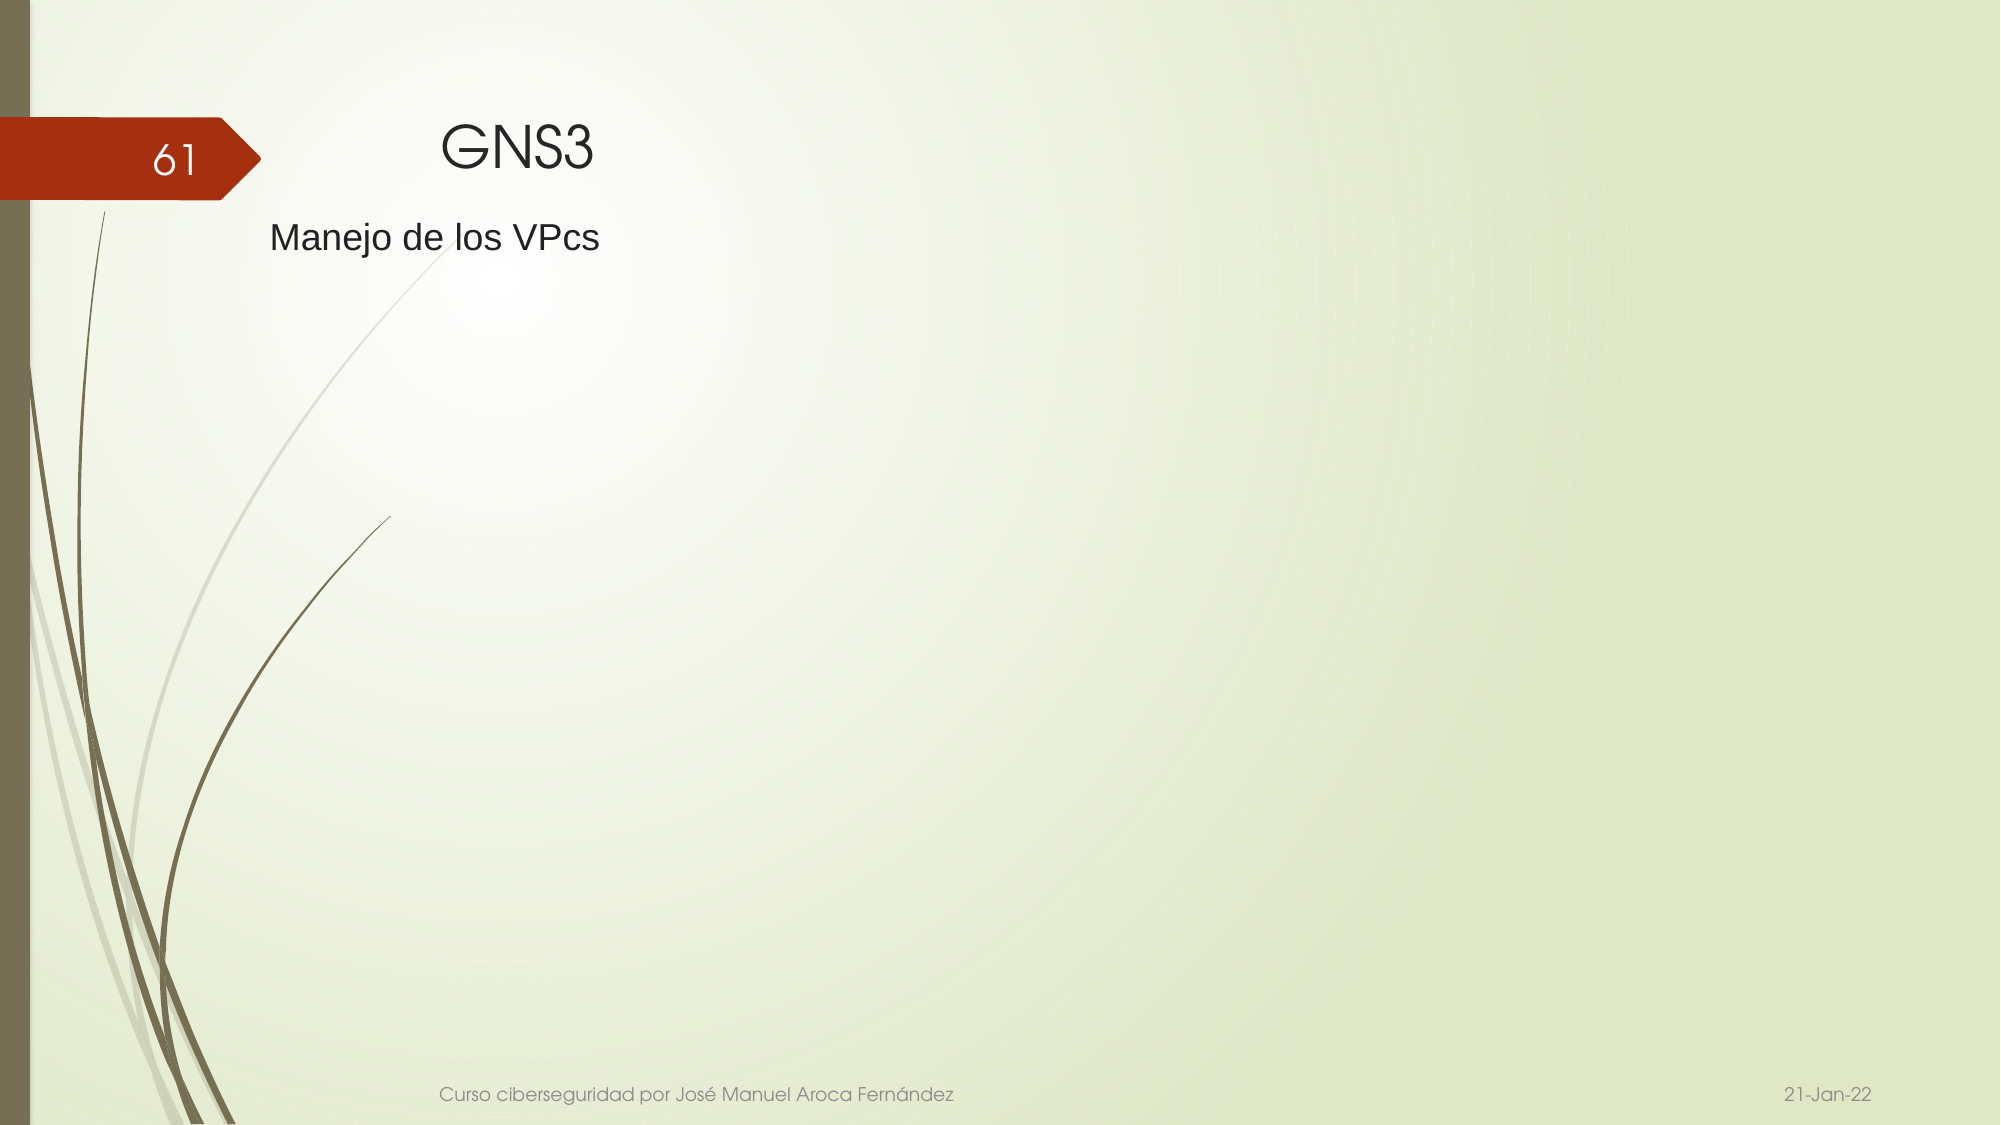

# GNS3
61
Manejo de los VPcs
21-Jan-22
Curso ciberseguridad por José Manuel Aroca Fernández